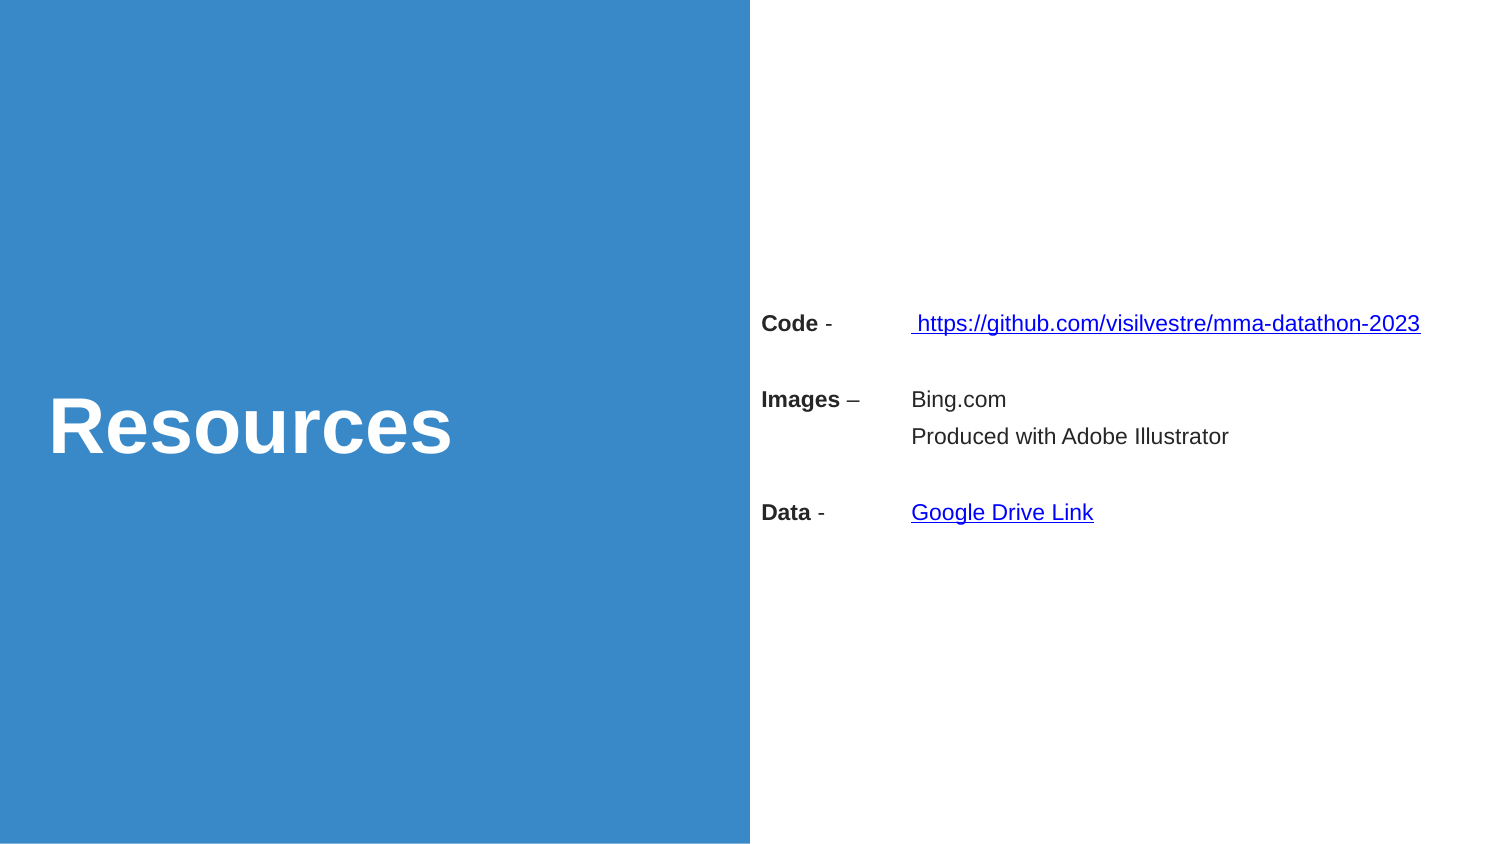

Code - 	 https://github.com/visilvestre/mma-datathon-2023

Images –  	Bing.com
	Produced with Adobe Illustrator

Data - 	Google Drive Link

# Resources